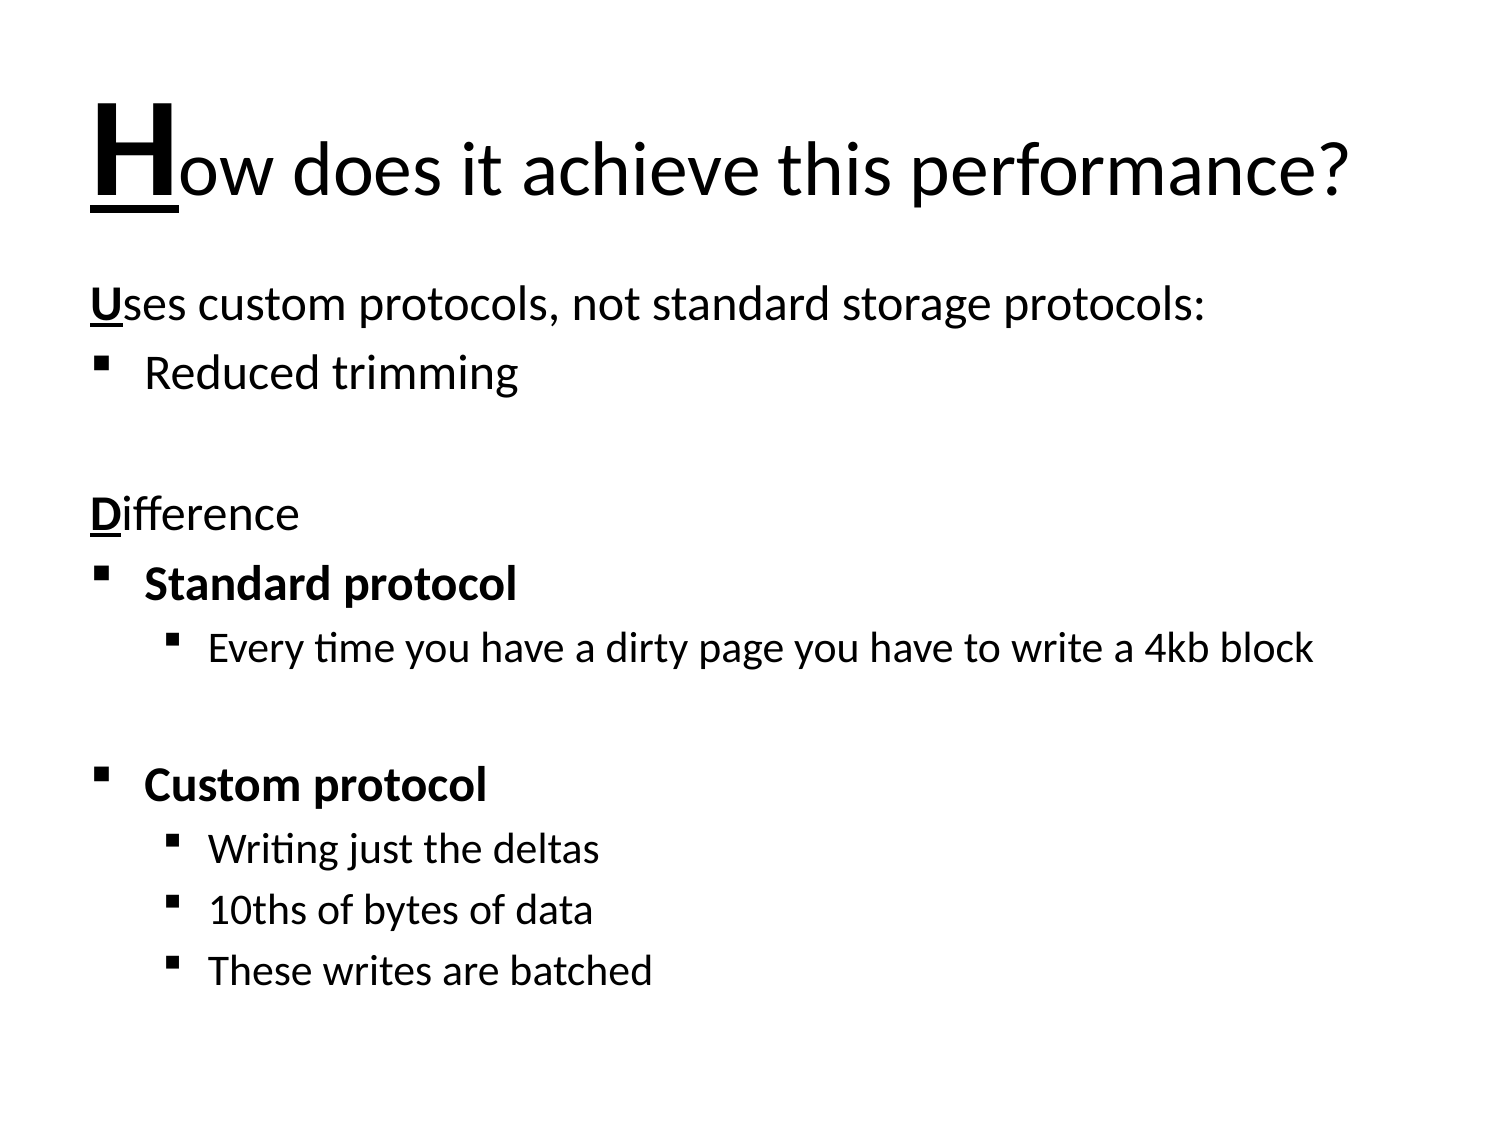

# How does it achieve this performance?
Uses custom protocols, not standard storage protocols:
Reduced trimming

Difference
Standard protocol
Every time you have a dirty page you have to write a 4kb block

Custom protocol
Writing just the deltas
10ths of bytes of data
These writes are batched